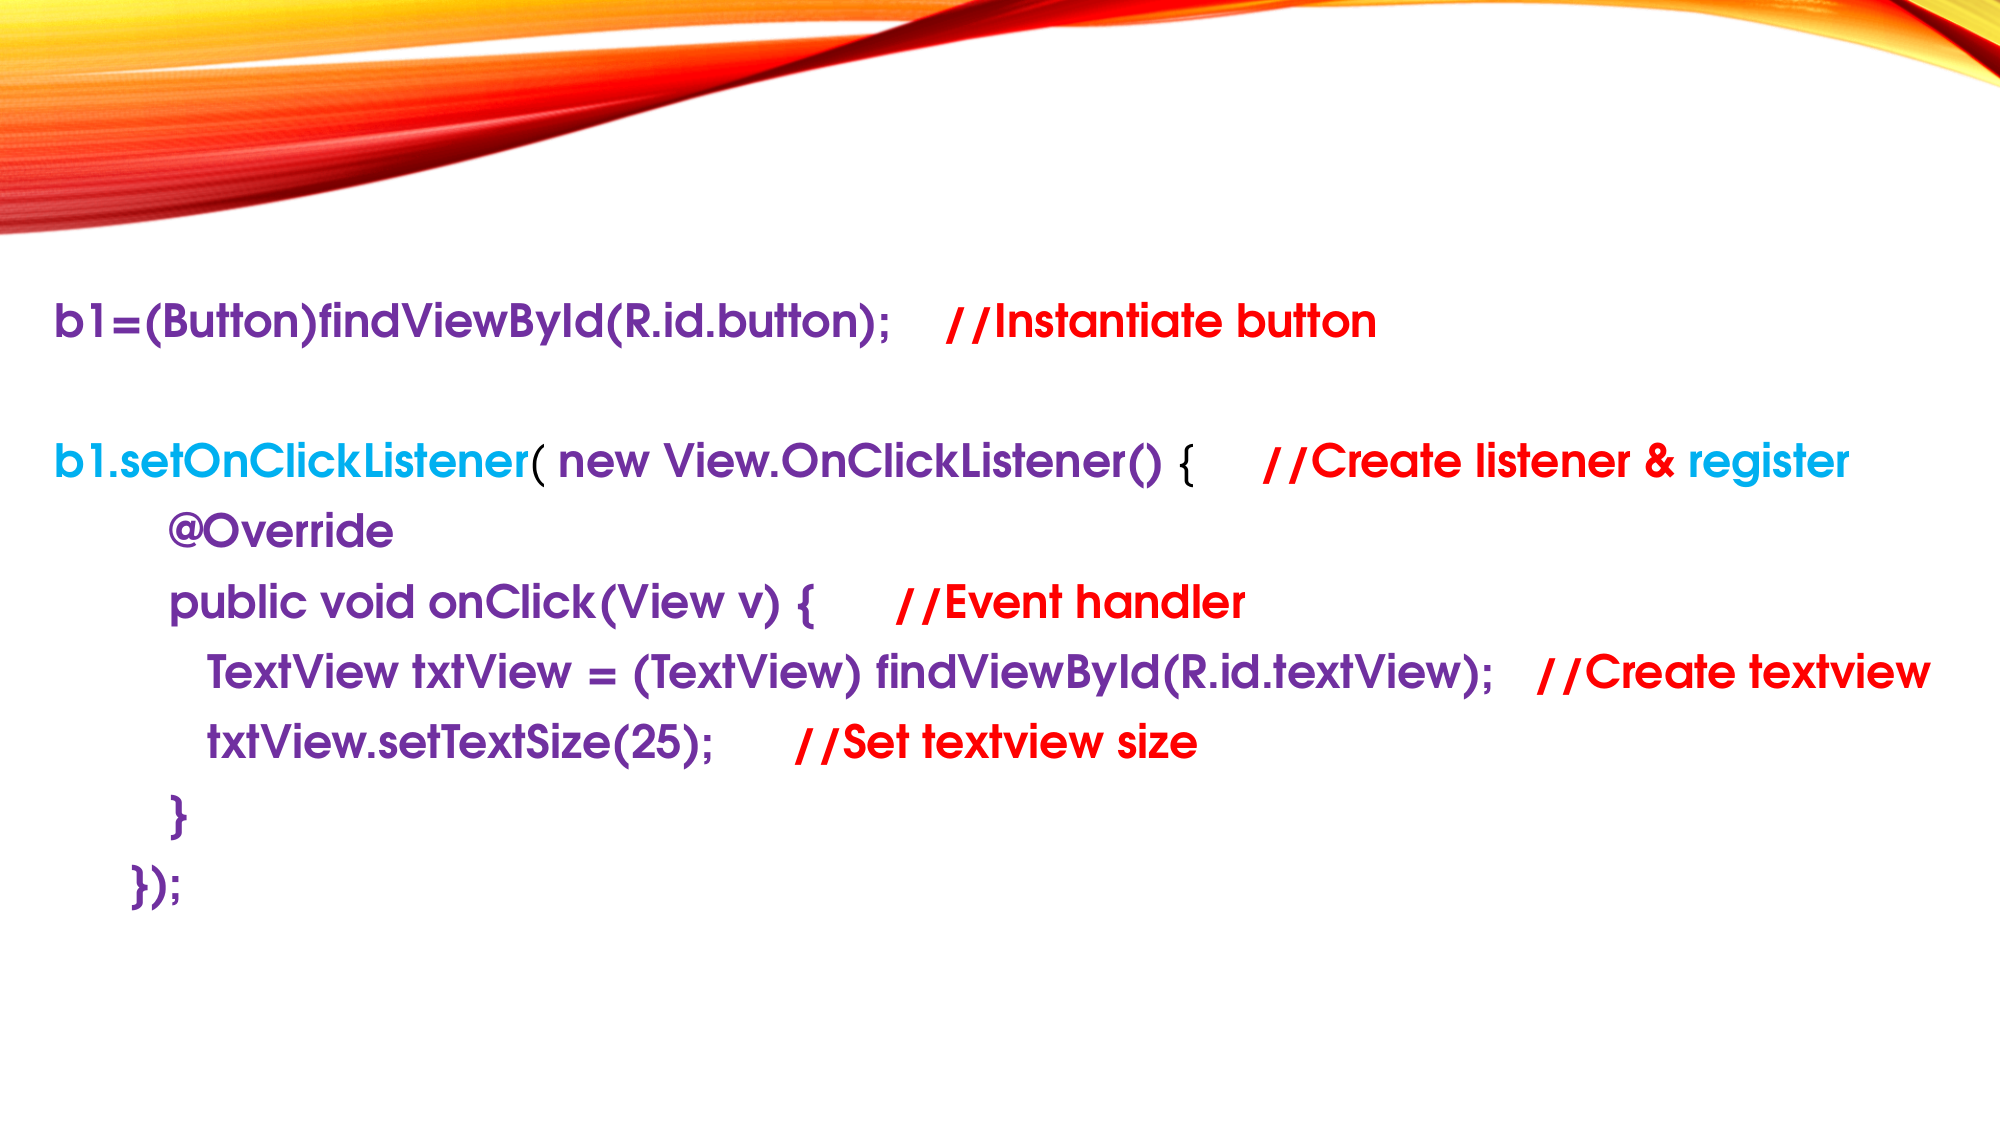

b1=(Button)findViewById(R.id.button);    //Instantiate button

b1.setOnClickListener( new View.OnClickListener() {     //Create listener & register
         @Override
         public void onClick(View v) {      //Event handler
            TextView txtView = (TextView) findViewById(R.id.textView);   //Create textview
            txtView.setTextSize(25);      //Set textview size
         }
      });